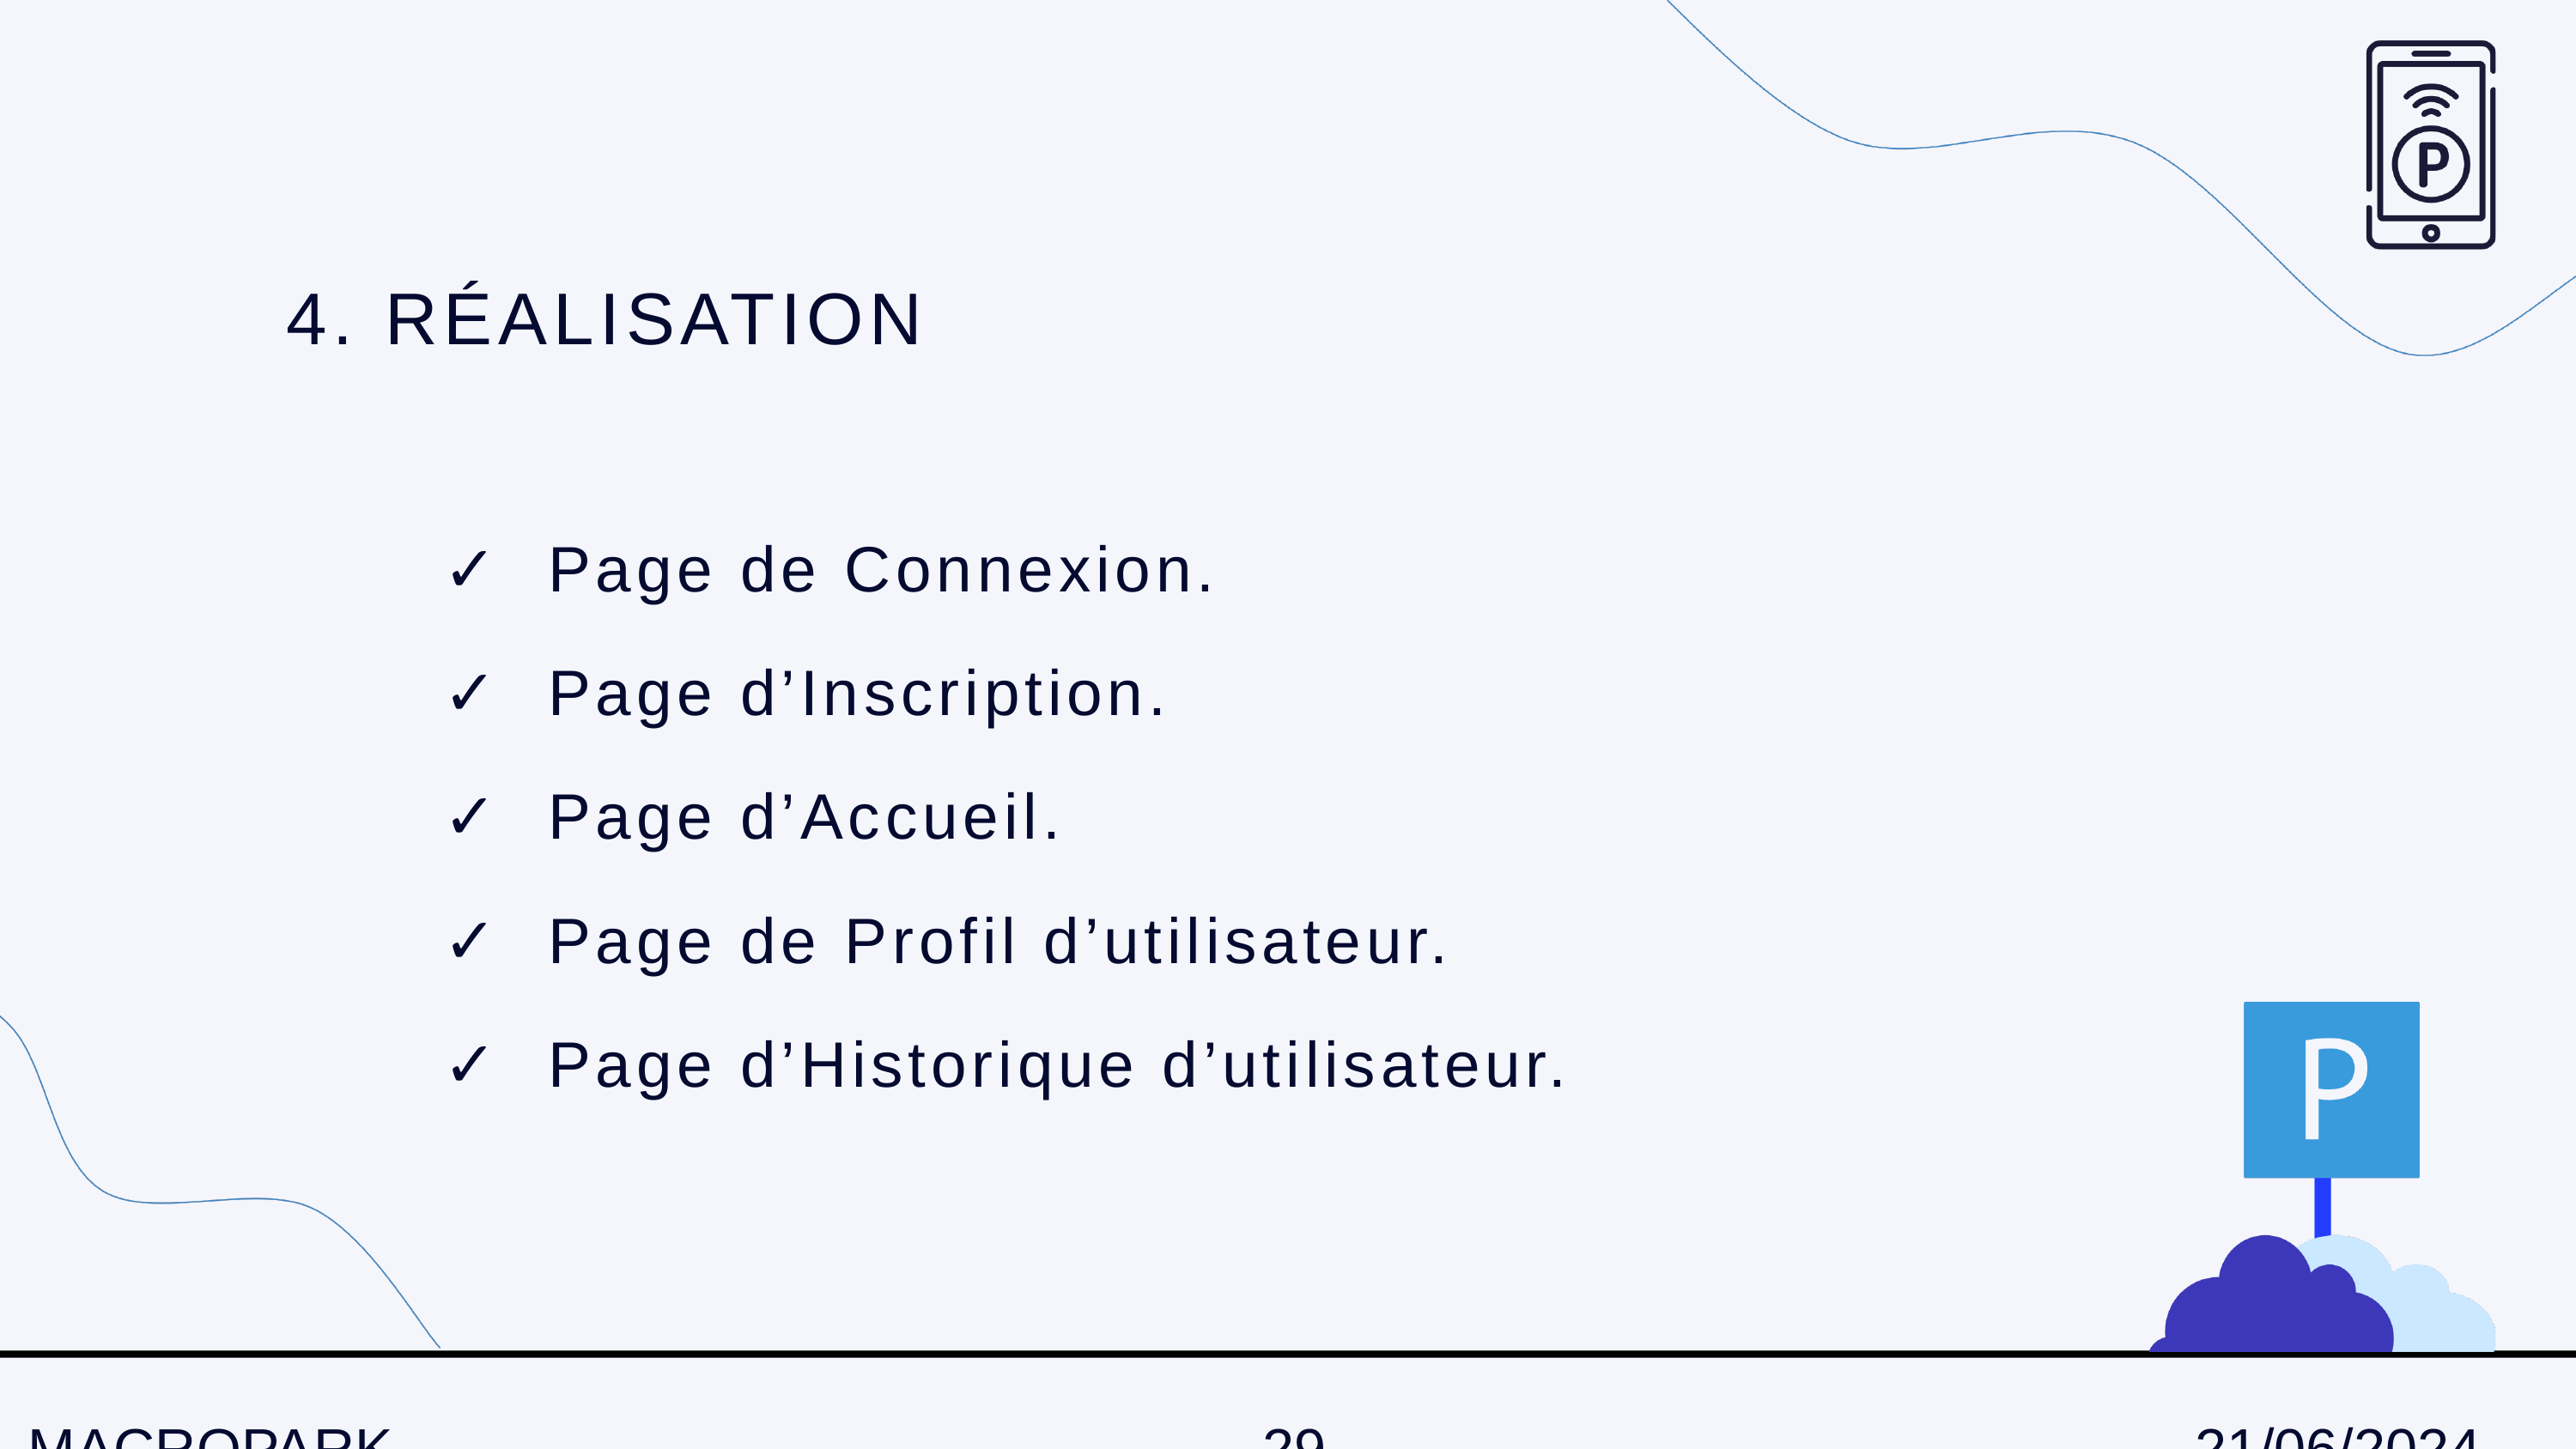

4. RÉALISATION
✓  Page de Connexion.
✓  Page d’Inscription.
✓  Page d’Accueil.
✓  Page de Profil d’utilisateur.
✓  Page d’Historique d’utilisateur.

MACROPARK
29
21/06/2024